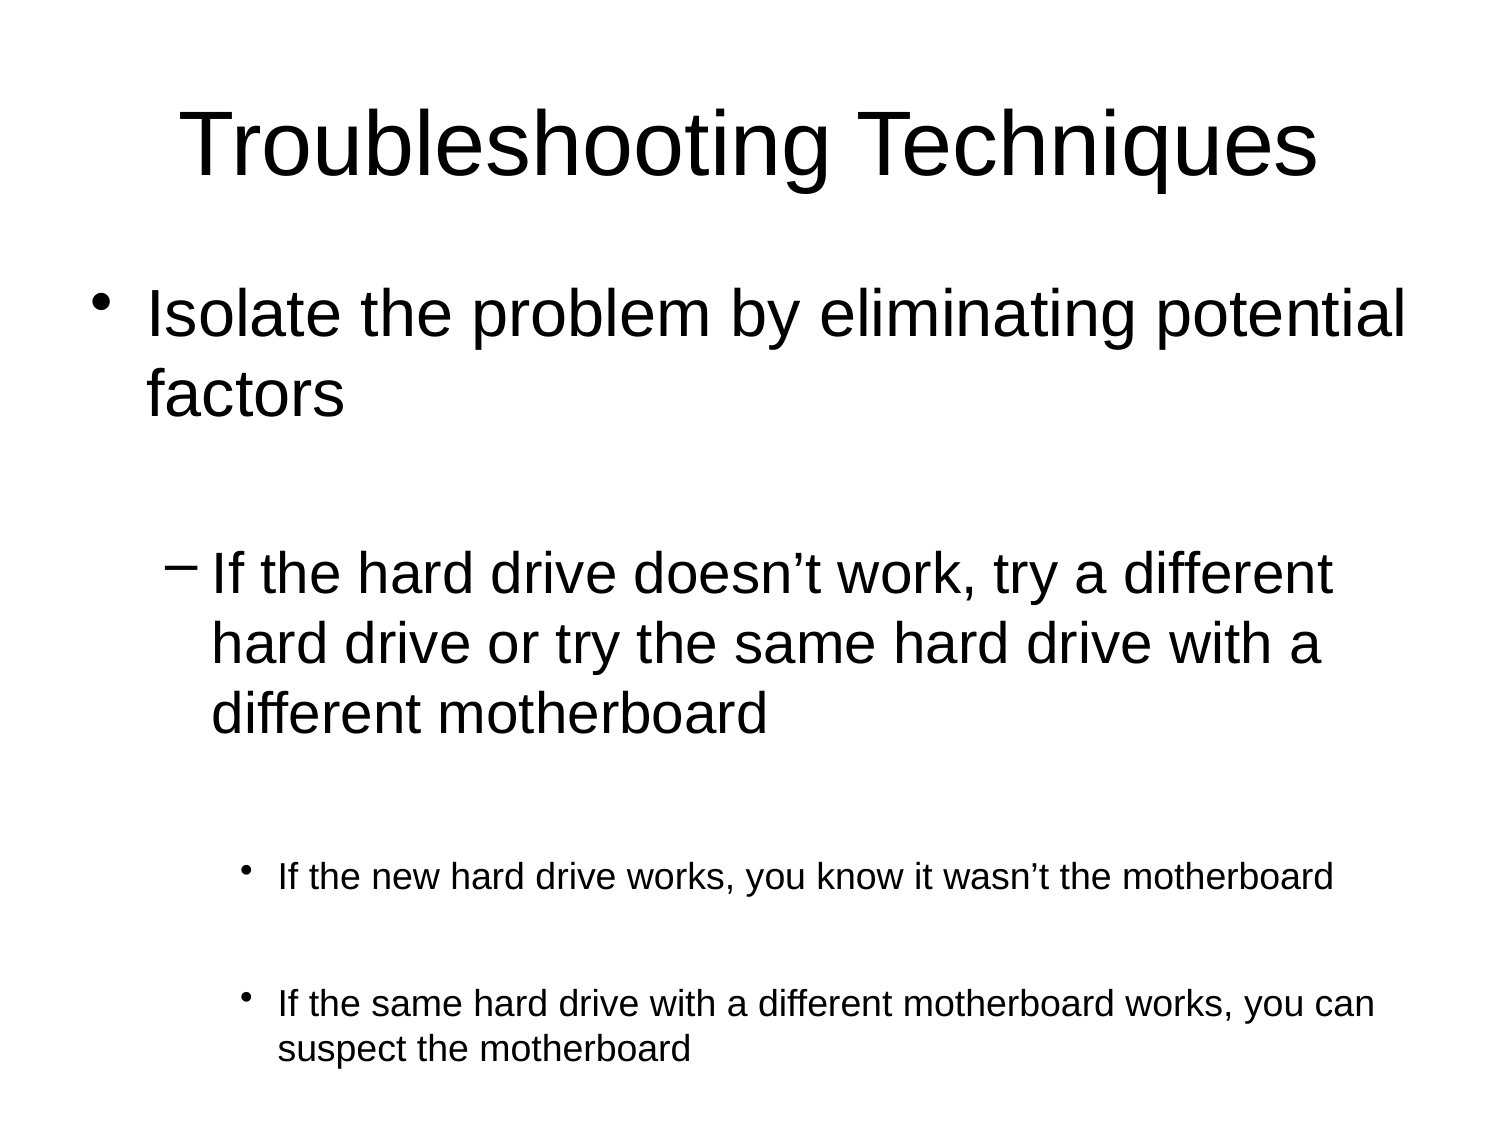

# Troubleshooting Techniques
Isolate the problem by eliminating potential factors

If the hard drive doesn’t work, try a different hard drive or try the same hard drive with a different motherboard

If the new hard drive works, you know it wasn’t the motherboard

If the same hard drive with a different motherboard works, you can suspect the motherboard